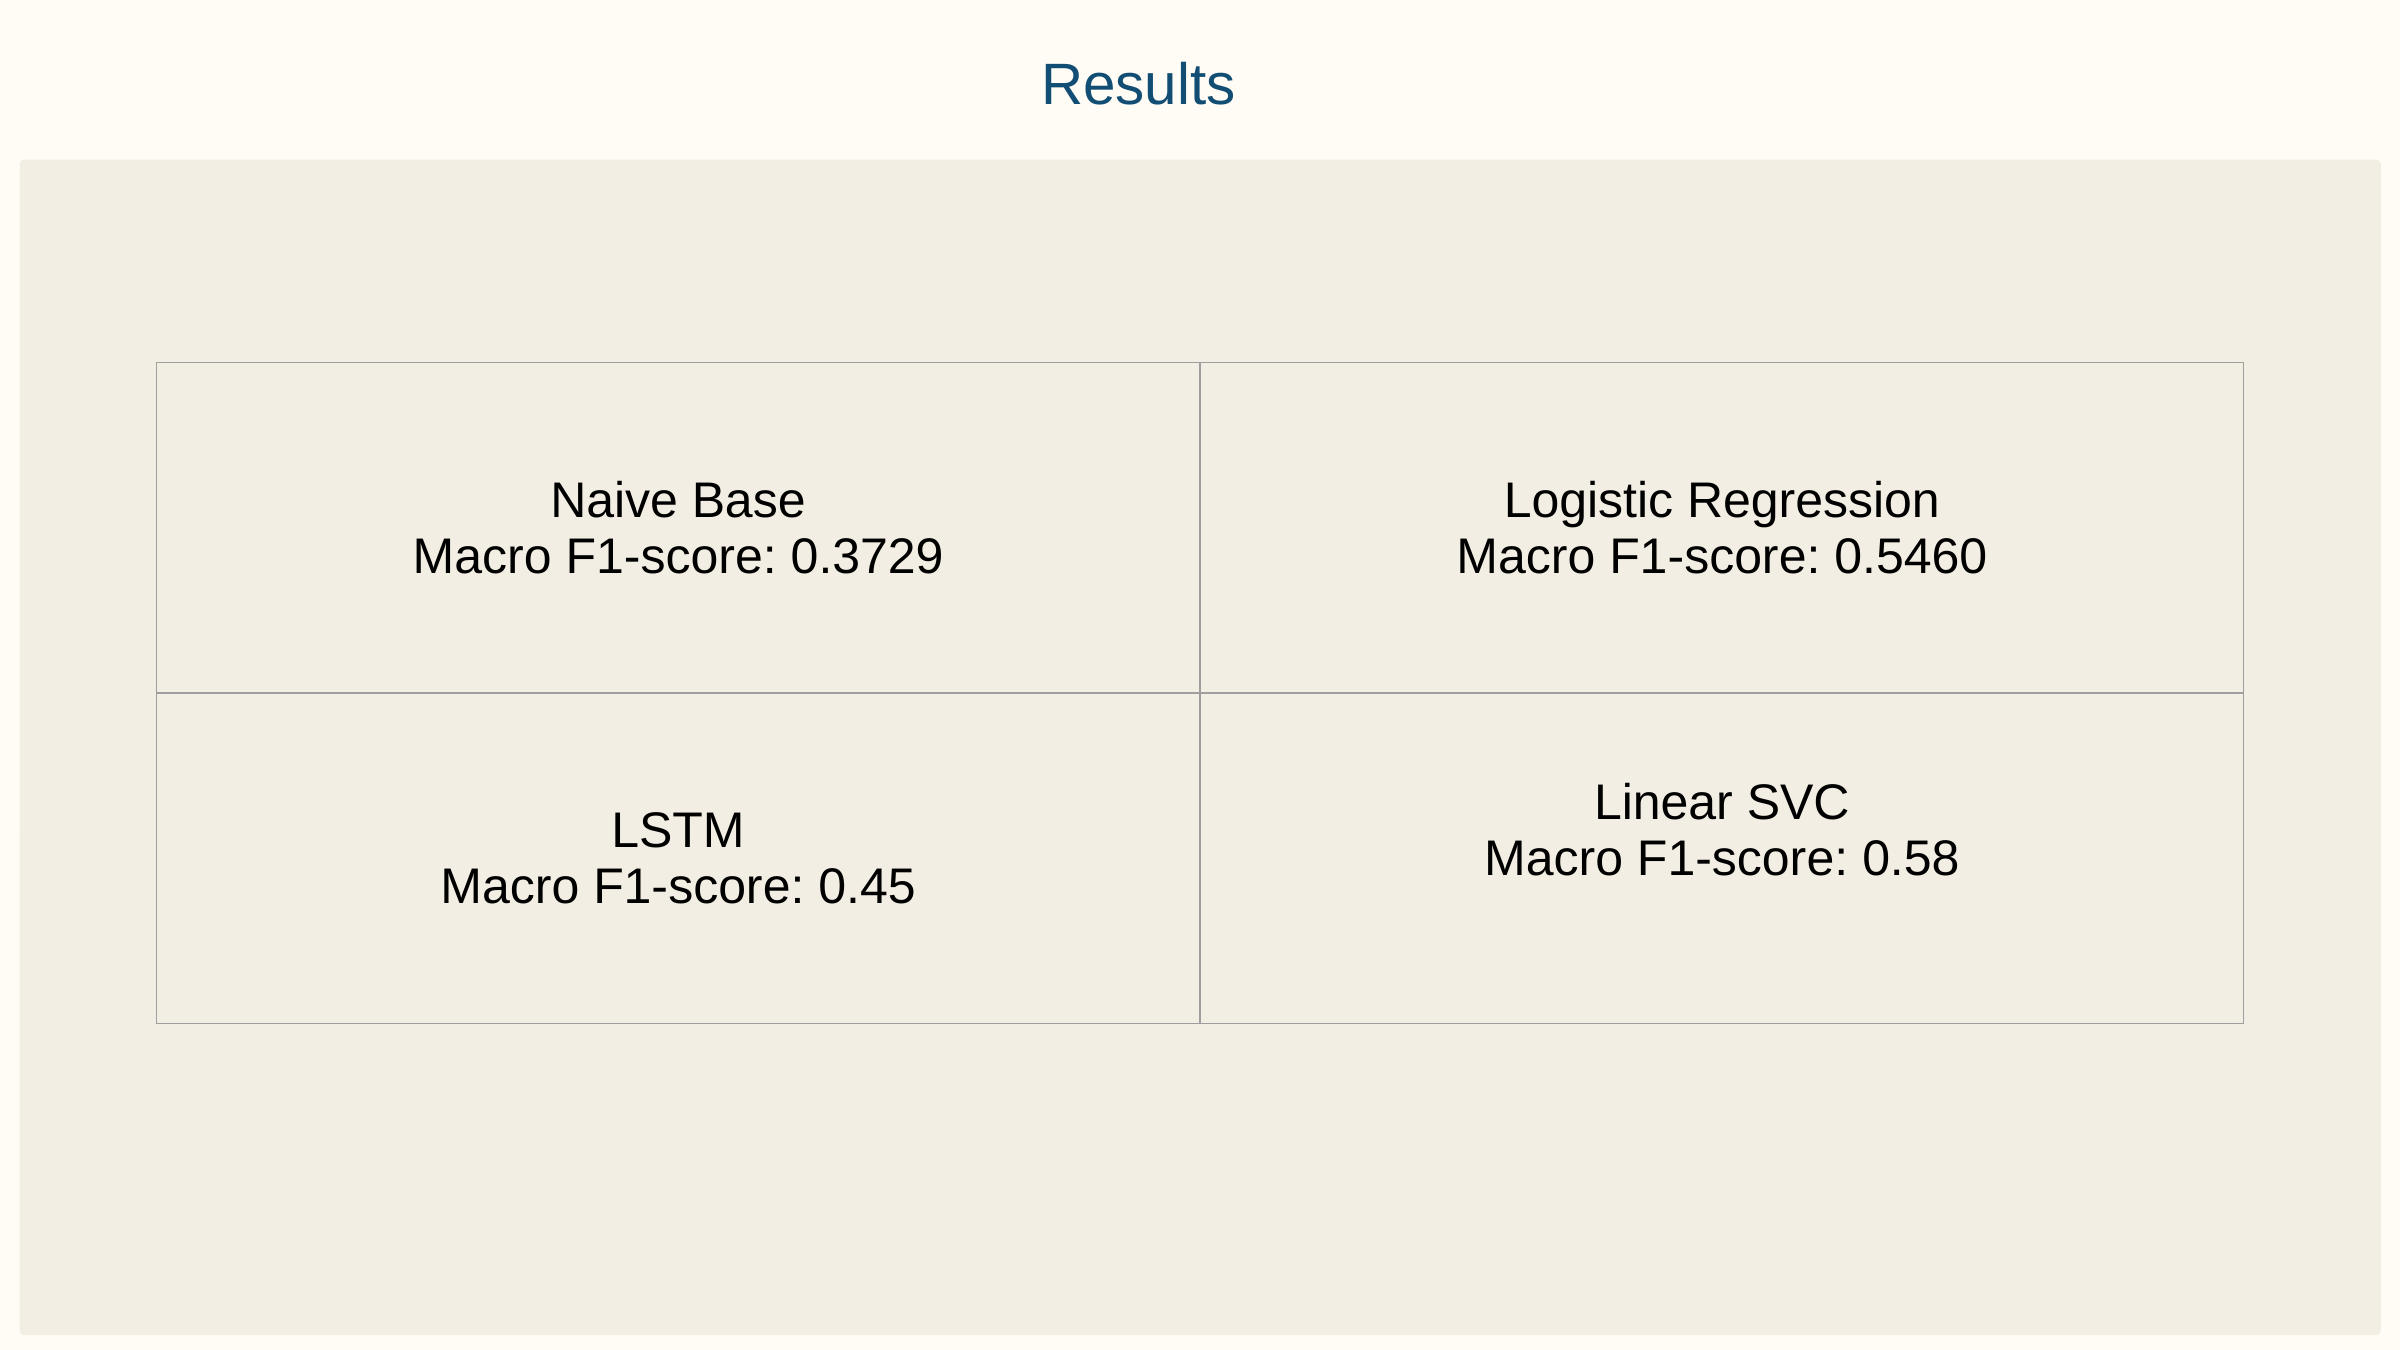

Results

| Naive Base Macro F1-score: 0.3729 | Logistic Regression Macro F1-score: 0.5460 |
| --- | --- |
| LSTM Macro F1-score: 0.45 | Linear SVC Macro F1-score: 0.58 |